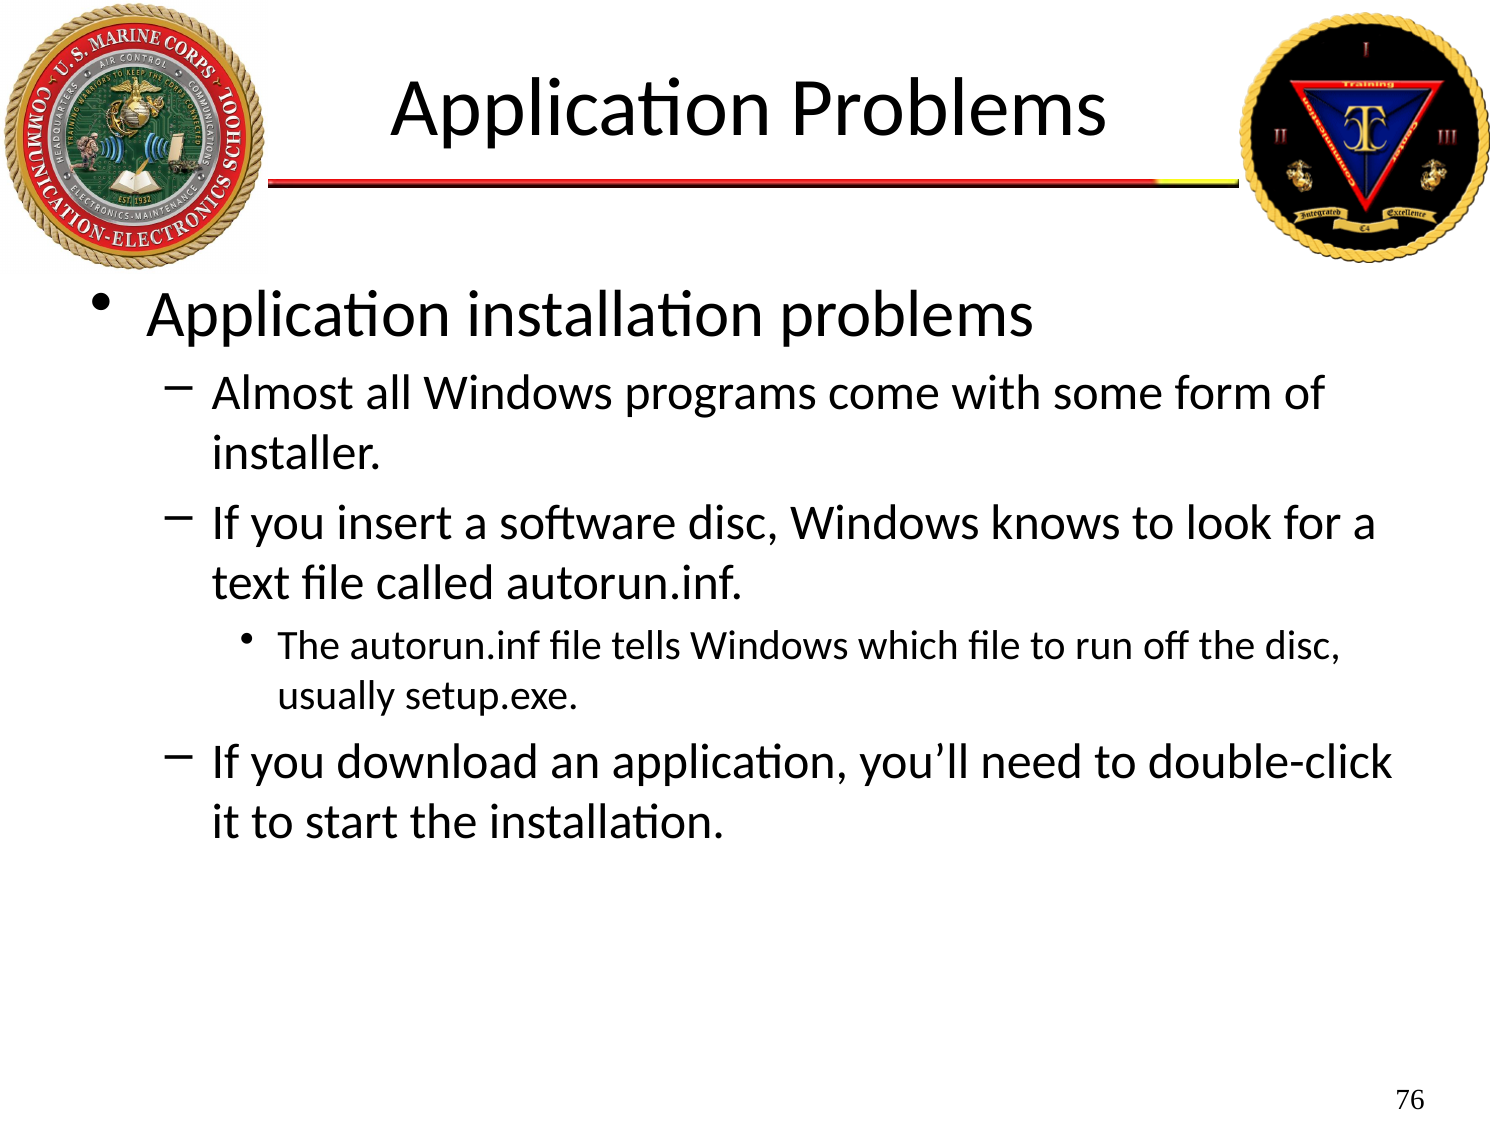

# Application Problems
Application installation problems
Almost all Windows programs come with some form of installer.
If you insert a software disc, Windows knows to look for a text file called autorun.inf.
The autorun.inf file tells Windows which file to run off the disc, usually setup.exe.
If you download an application, you’ll need to double-click it to start the installation.